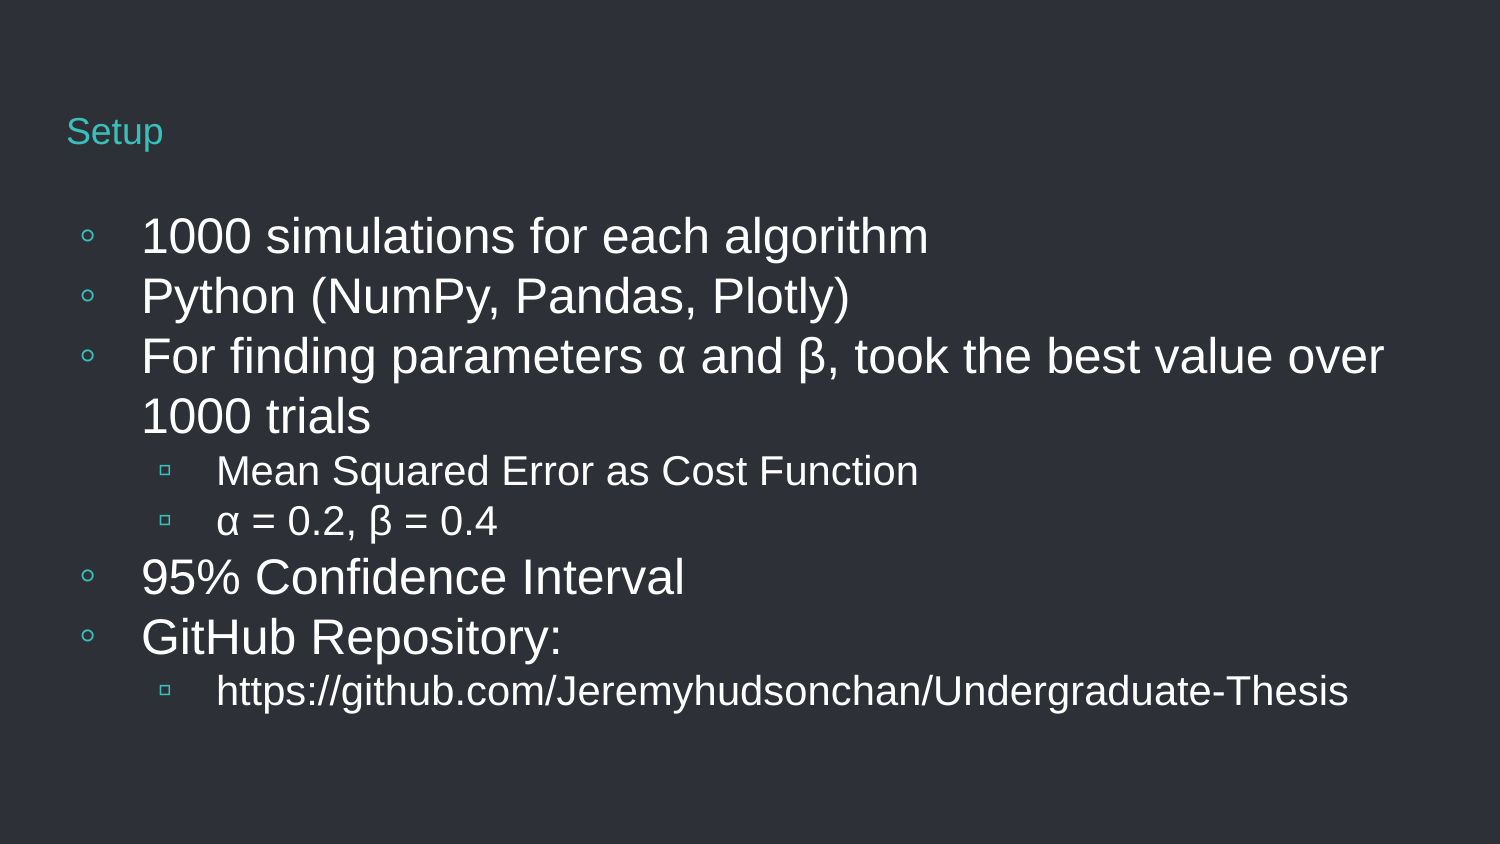

# Setup
1000 simulations for each algorithm
Python (NumPy, Pandas, Plotly)
For finding parameters α and β, took the best value over 1000 trials
Mean Squared Error as Cost Function
α = 0.2, β = 0.4
95% Confidence Interval
GitHub Repository:
https://github.com/Jeremyhudsonchan/Undergraduate-Thesis